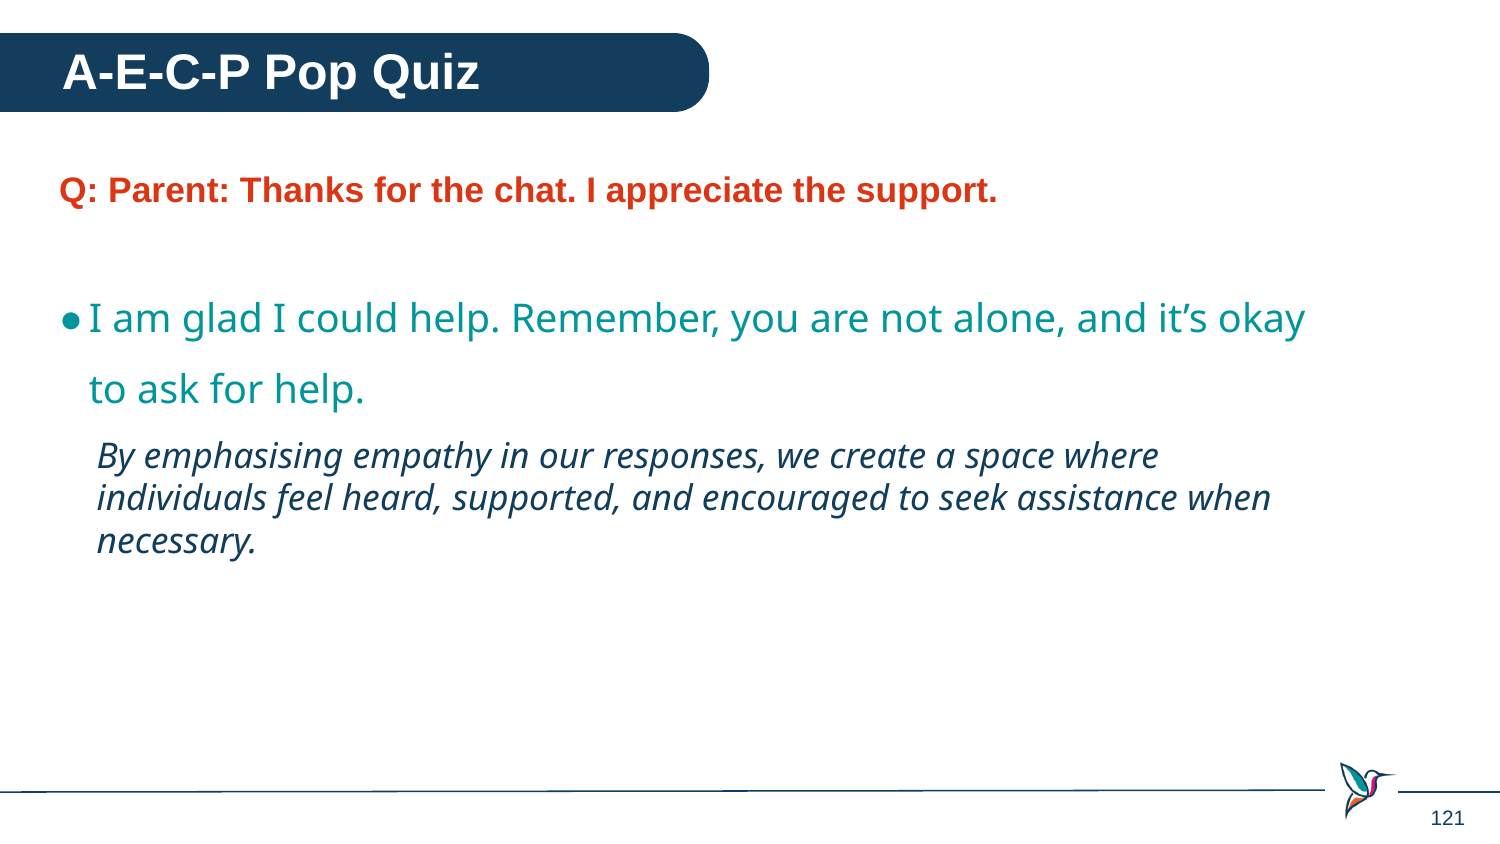

A-E-C-P Pop Quiz
Q: Parent: Thanks for the chat. I appreciate the support.

I am glad I could help. Remember, you are not alone, and it’s okay to ask for help.
By emphasising empathy in our responses, we create a space where individuals feel heard, supported, and encouraged to seek assistance when necessary.